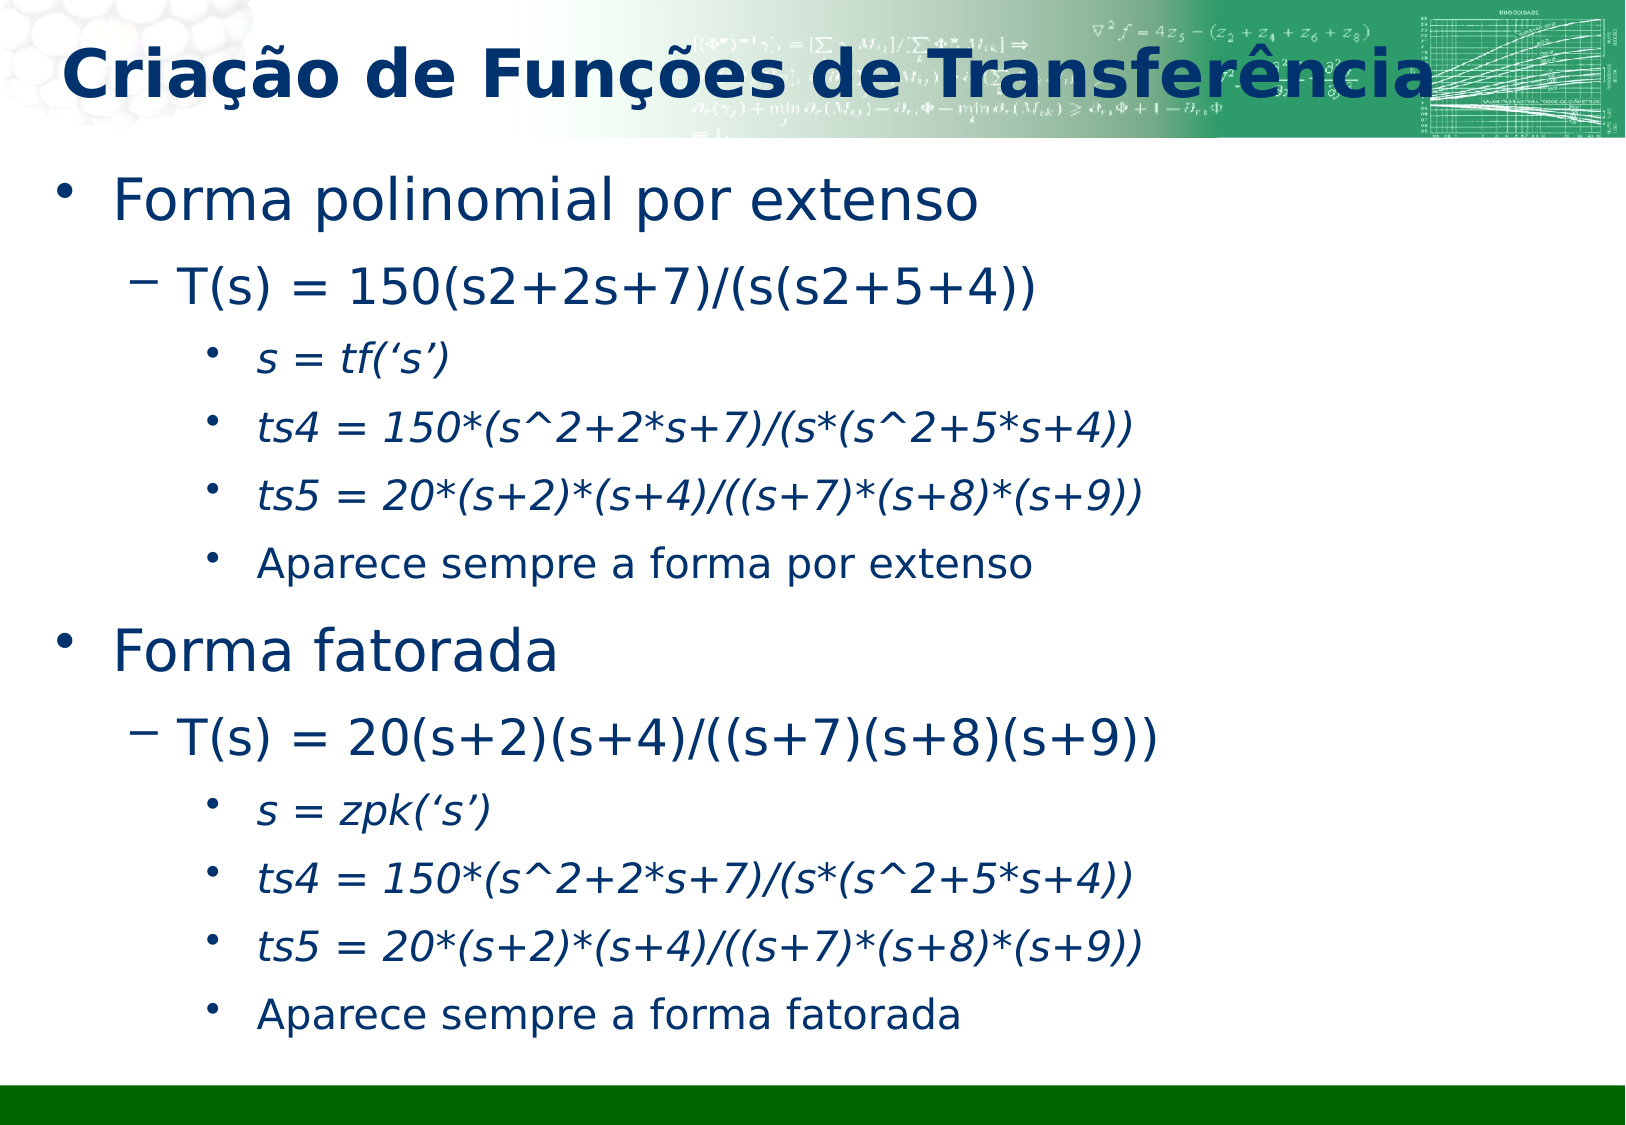

# Criação de Funções de Transferência
Forma polinomial por extenso
T(s) = 150(s2+2s+7)/(s(s2+5+4))
 s = tf(‘s’)
 ts4 = 150*(s^2+2*s+7)/(s*(s^2+5*s+4))
 ts5 = 20*(s+2)*(s+4)/((s+7)*(s+8)*(s+9))
 Aparece sempre a forma por extenso
Forma fatorada
T(s) = 20(s+2)(s+4)/((s+7)(s+8)(s+9))
 s = zpk(‘s’)
 ts4 = 150*(s^2+2*s+7)/(s*(s^2+5*s+4))
 ts5 = 20*(s+2)*(s+4)/((s+7)*(s+8)*(s+9))
 Aparece sempre a forma fatorada